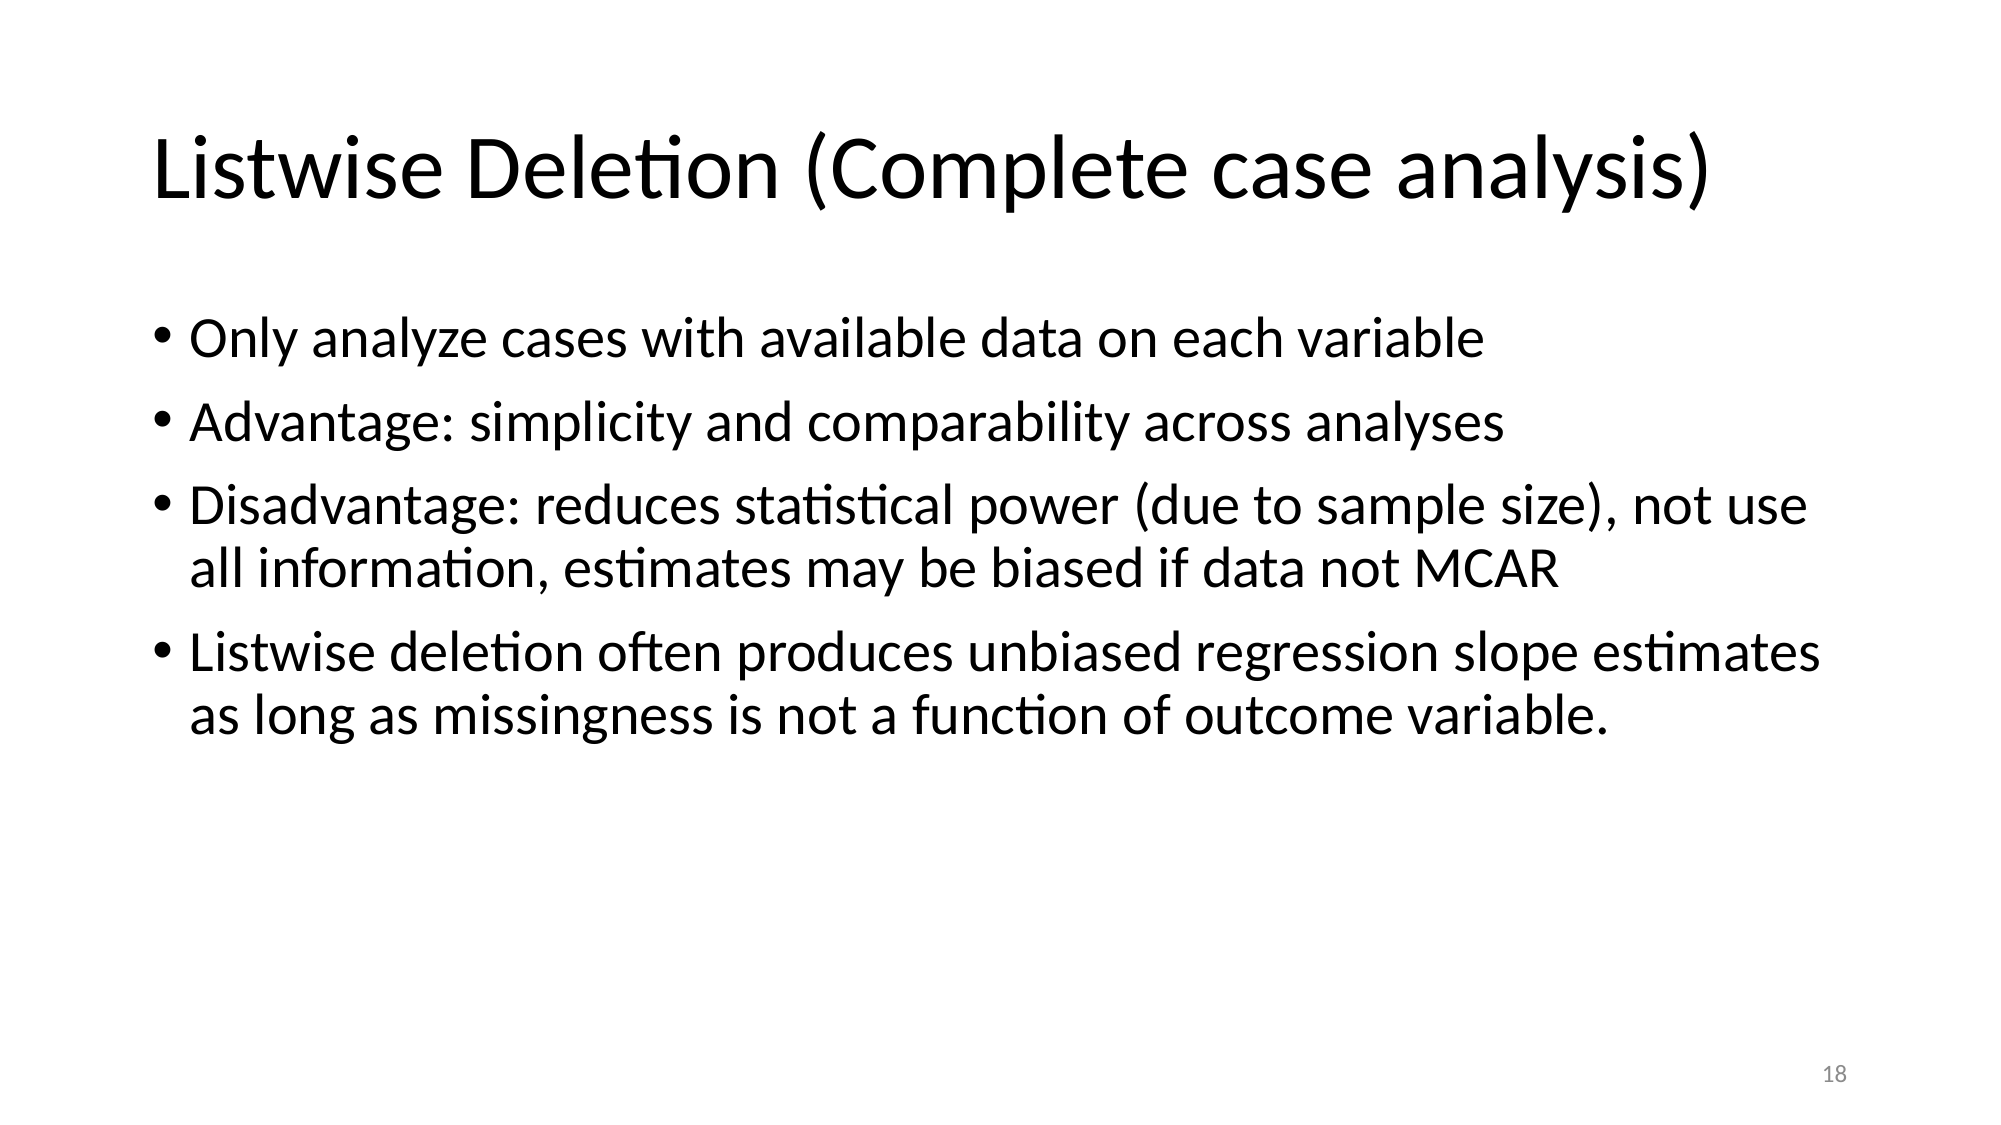

# Listwise Deletion (Complete case analysis)
Only analyze cases with available data on each variable
Advantage: simplicity and comparability across analyses
Disadvantage: reduces statistical power (due to sample size), not use all information, estimates may be biased if data not MCAR
Listwise deletion often produces unbiased regression slope estimates as long as missingness is not a function of outcome variable.
18